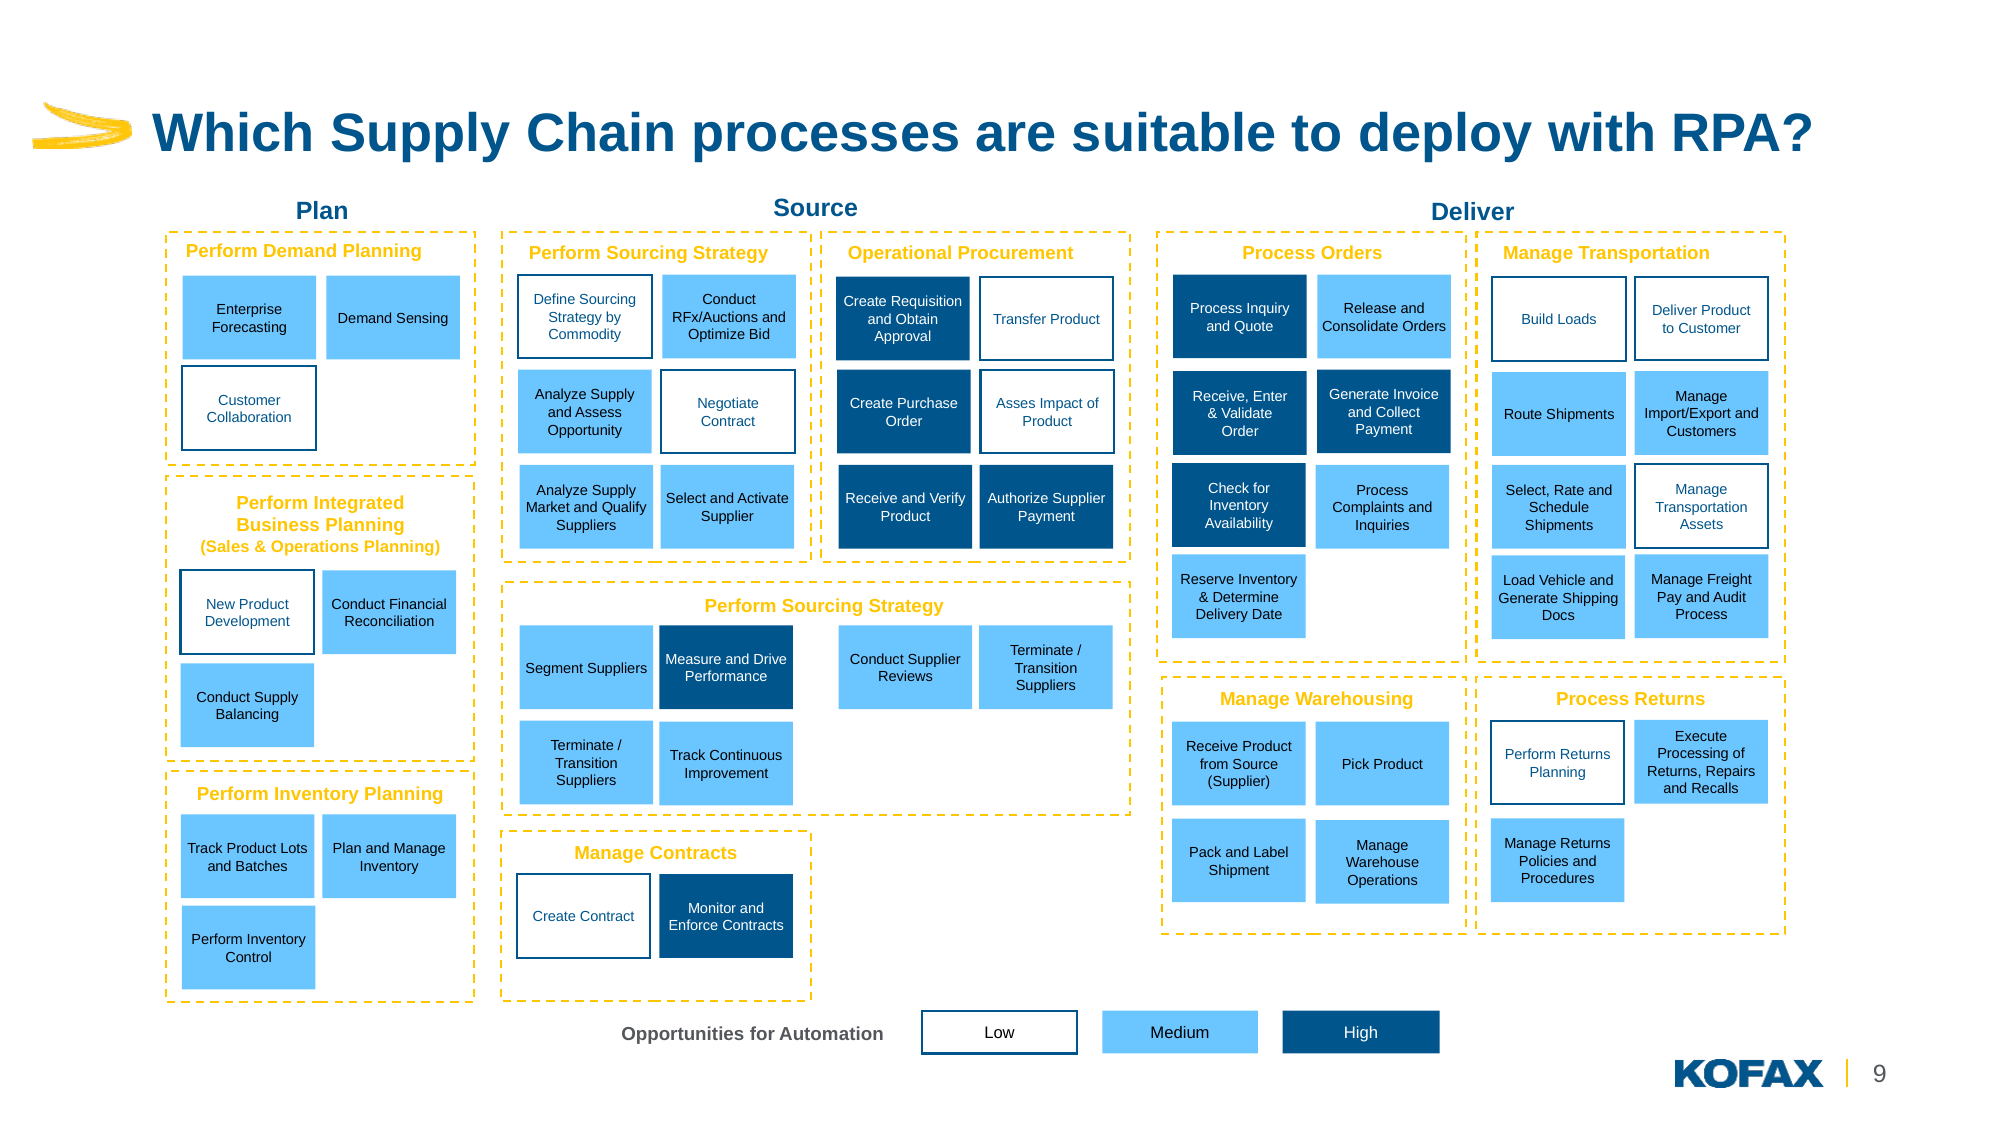

# Which Supply Chain processes are suitable to deploy with RPA?
Source
Plan
Deliver
Perform Demand Planning

Customer Collaboration
Enterprise Forecasting
Demand Sensing

Perform Sourcing Strategy
Define Sourcing Strategy by Commodity
Conduct RFx/Auctions and Optimize Bid
Negotiate
Contract
Analyze Supply and Assess Opportunity
Analyze Supply Market and Qualify Suppliers
Select and Activate Supplier

Operational Procurement
Transfer Product
Create Requisition and Obtain Approval
Asses Impact of Product
Create Purchase Order
Receive and Verify Product
Authorize Supplier Payment

Process Orders
Release and Consolidate Orders
Process Complaints and Inquiries
Reserve Inventory & Determine Delivery Date

Manage Transportation
Deliver Product
to Customer
Build Loads
Process Inquiry and Quote
Generate Invoice and Collect Payment
Receive, Enter
& Validate
Order
Manage Import/Export and Customers
Route Shipments
Check for Inventory Availability
Manage Transportation Assets
Select, Rate and Schedule Shipments

Perform Integrated Business Planning
(Sales & Operations Planning)
New Product Development
Conduct Financial Reconciliation
Conduct Supply Balancing
Manage Freight Pay and Audit Process
Load Vehicle and Generate Shipping Docs

Perform Sourcing Strategy
Conduct Supplier Reviews
Segment Suppliers
Terminate / Transition Suppliers
Track Continuous Improvement
Measure and Drive Performance
Terminate / Transition Suppliers

Manage Warehousing

Process Returns
Execute Processing of Returns, Repairs and Recalls
Perform Returns Planning
Receive Product from Source (Supplier)
Pick Product

Perform Inventory Planning
Plan and Manage Inventory
Perform Inventory Control
Track Product Lots and Batches
Manage Returns Policies and Procedures
Pack and Label Shipment
Manage Warehouse Operations

Manage Contracts
Create Contract
Monitor and Enforce Contracts
Low
Medium
High
Opportunities for Automation
9